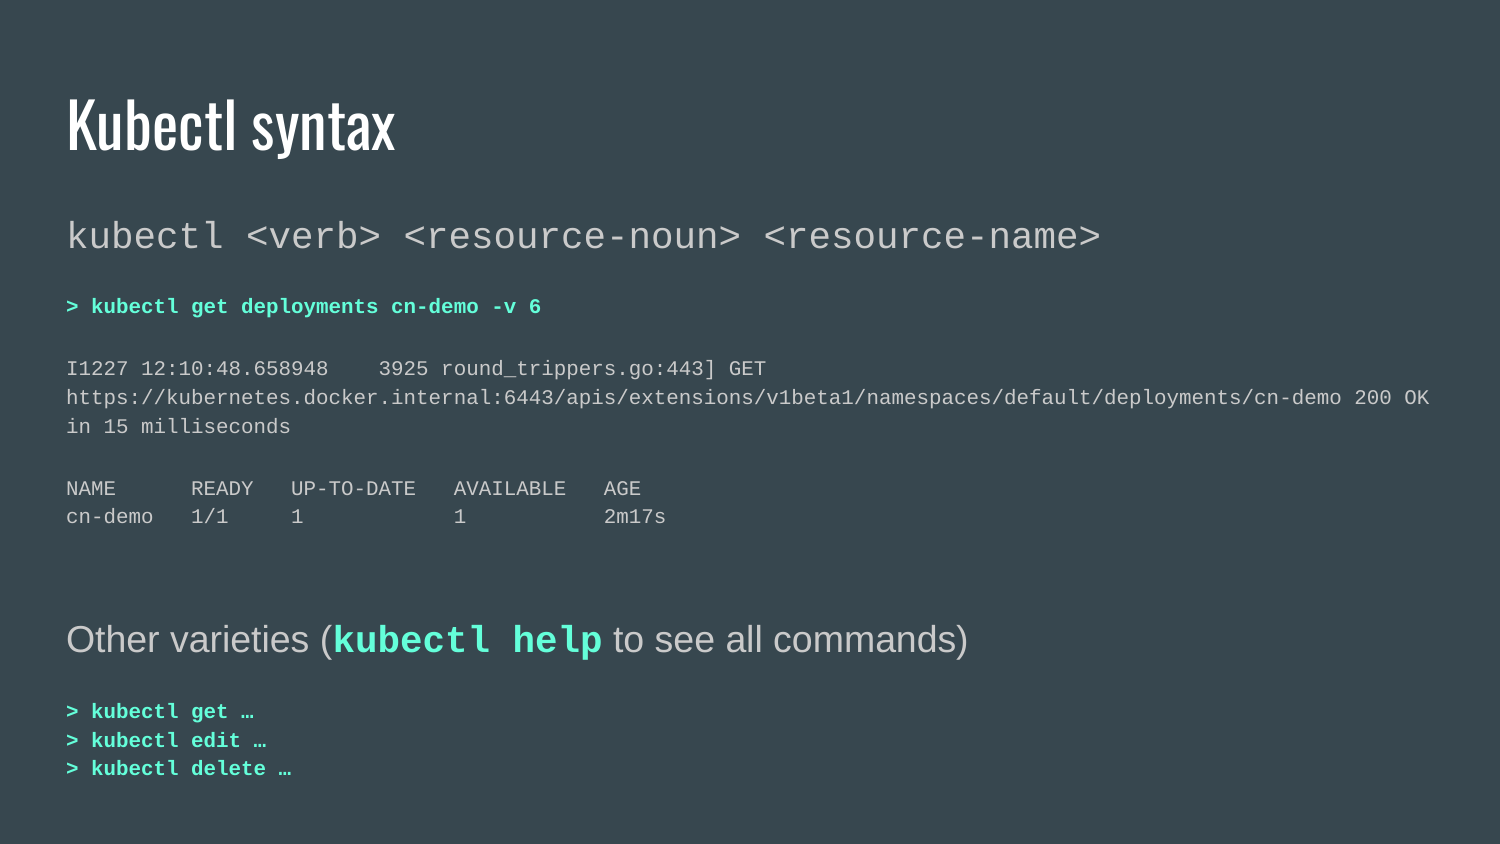

# Kubectl syntax
kubectl <verb> <resource-noun> <resource-name>
> kubectl get deployments cn-demo -v 6
I1227 12:10:48.658948    3925 round_trippers.go:443] GET https://kubernetes.docker.internal:6443/apis/extensions/v1beta1/namespaces/default/deployments/cn-demo 200 OK in 15 milliseconds
NAME      READY   UP-TO-DATE   AVAILABLE   AGE
cn-demo   1/1     1            1           2m17s
Other varieties (kubectl help to see all commands)
> kubectl get …
> kubectl edit …
> kubectl delete …